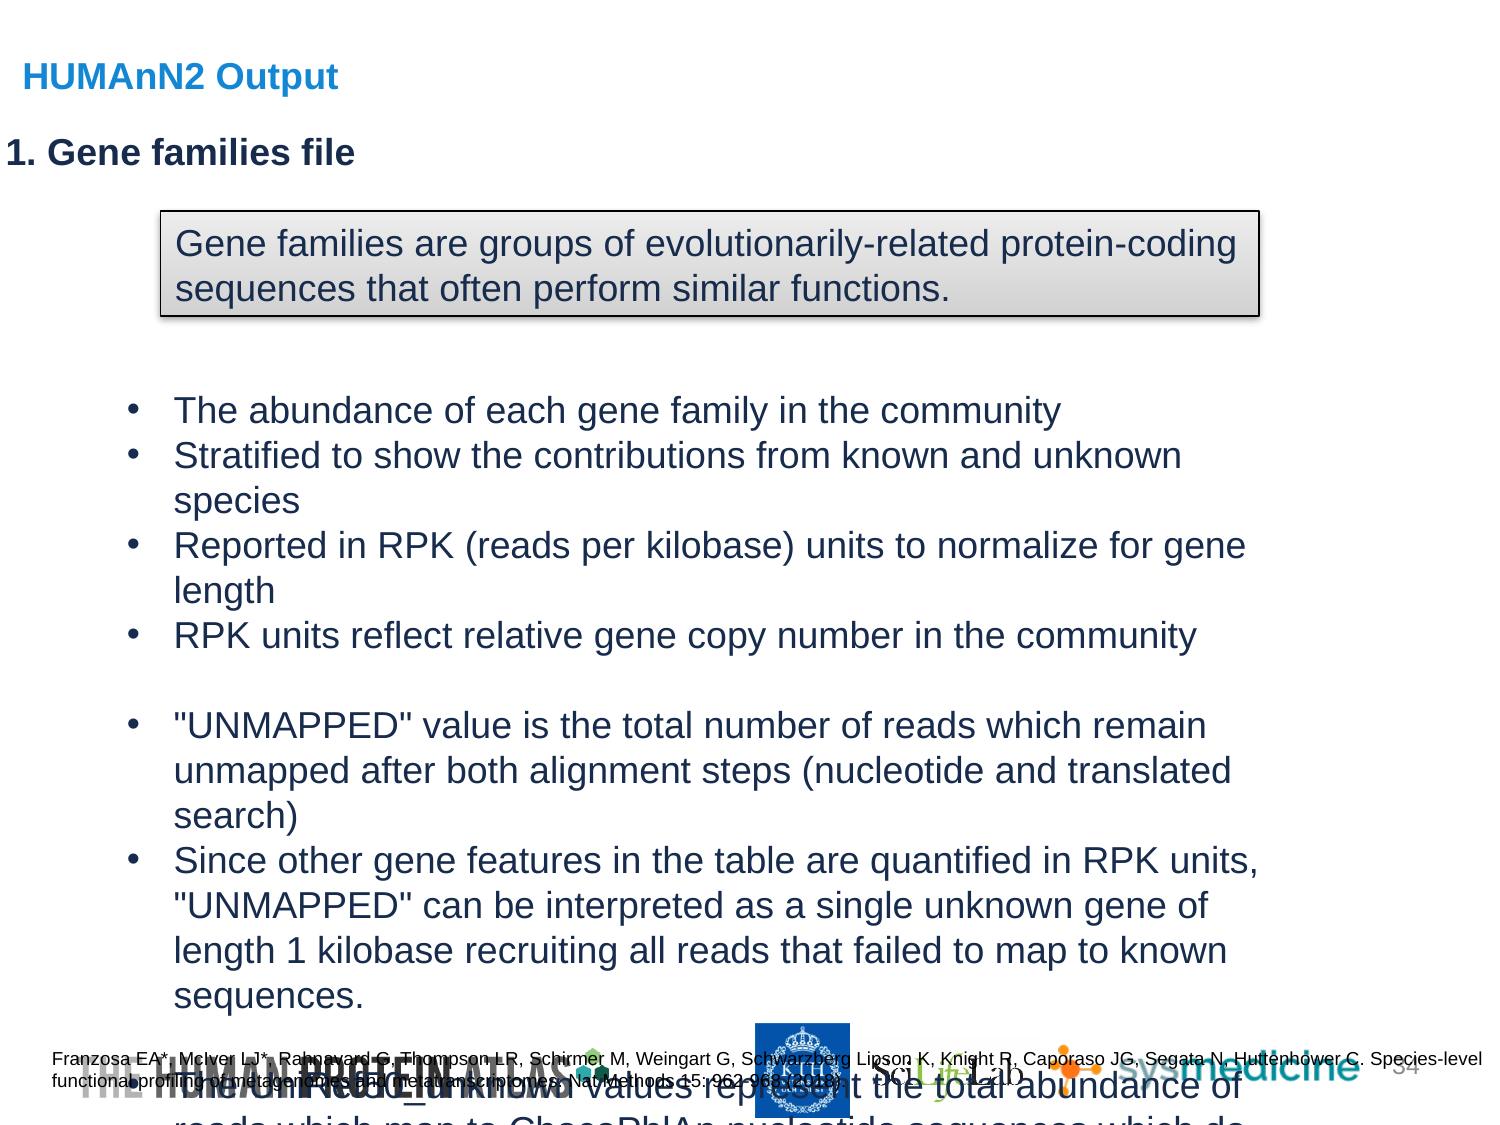

#
HUMAnN2 Output
1. Gene families file

Gene families are groups of evolutionarily-related protein-coding sequences that often perform similar functions.
The abundance of each gene family in the community
Stratified to show the contributions from known and unknown species
Reported in RPK (reads per kilobase) units to normalize for gene length
RPK units reflect relative gene copy number in the community

"UNMAPPED" value is the total number of reads which remain unmapped after both alignment steps (nucleotide and translated search)
Since other gene features in the table are quantified in RPK units, "UNMAPPED" can be interpreted as a single unknown gene of length 1 kilobase recruiting all reads that failed to map to known sequences.

The UniRef50_unknown values represent the total abundance of reads which map to ChocoPhlAn nucleotide sequences which do not have a UniRef50 annotation.

34
Franzosa EA*, McIver LJ*, Rahnavard G, Thompson LR, Schirmer M, Weingart G, Schwarzberg Lipson K, Knight R, Caporaso JG, Segata N, Huttenhower C. Species-level functional profiling of metagenomes and metatranscriptomes. Nat Methods 15: 962-968 (2018).